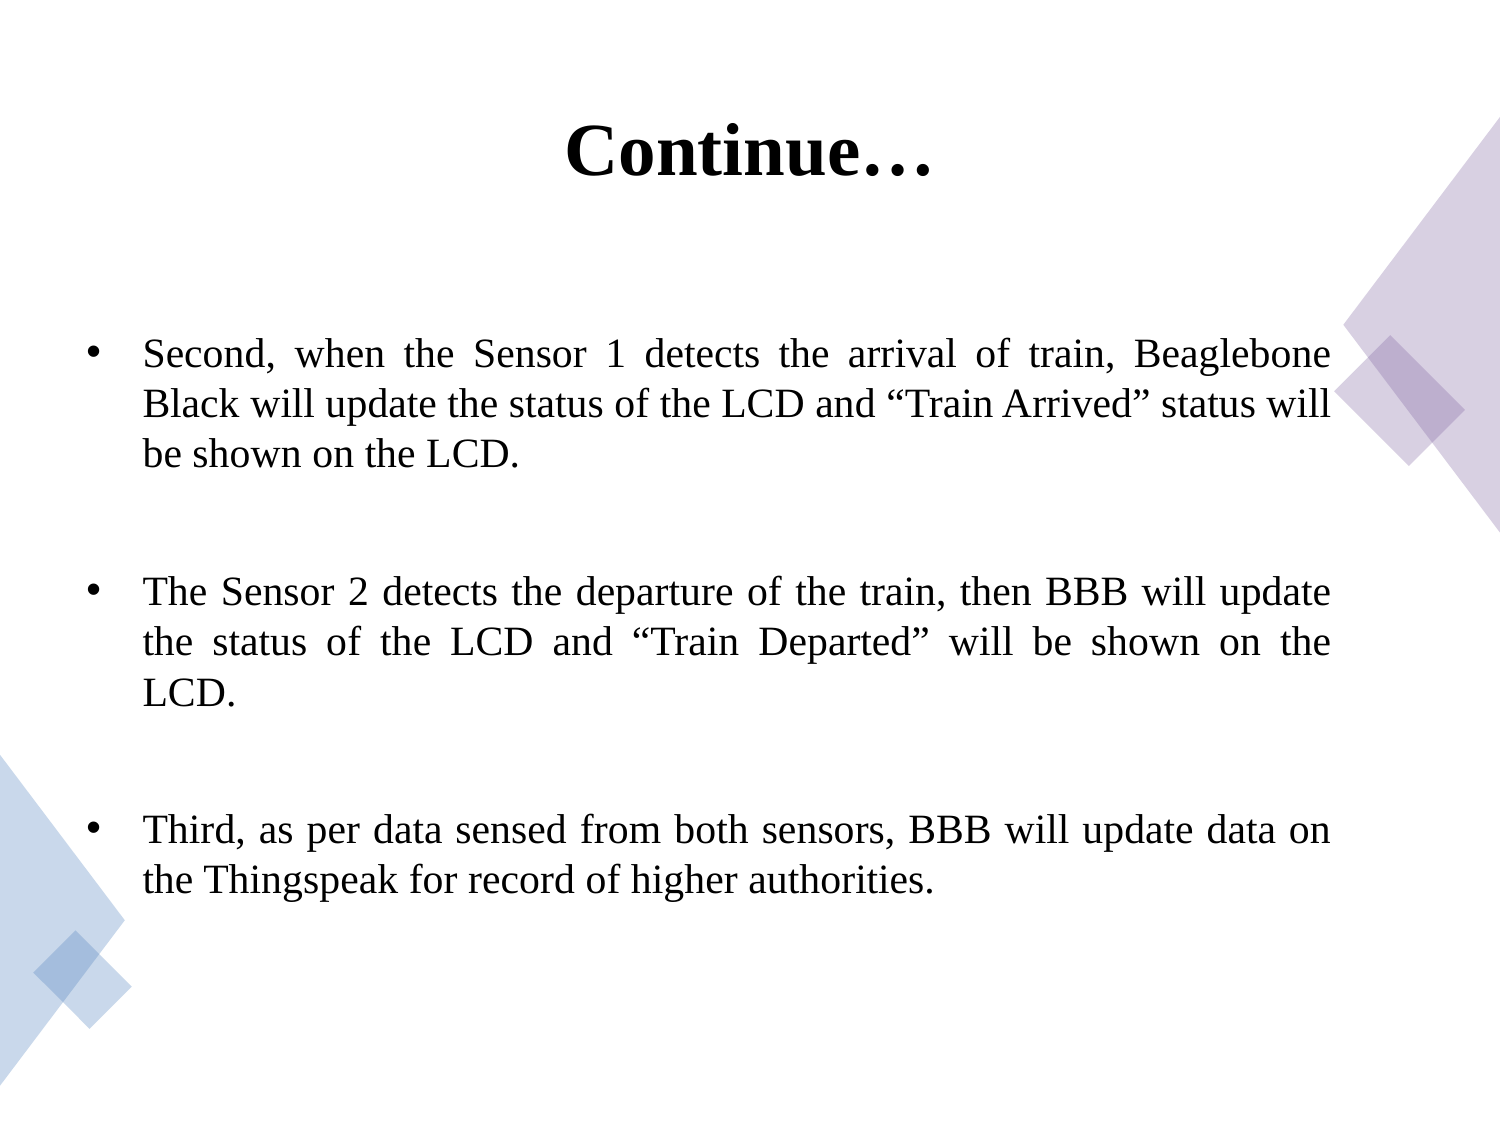

# Continue…

Second, when the Sensor 1 detects the arrival of train, Beaglebone Black will update the status of the LCD and “Train Arrived” status will be shown on the LCD.

The Sensor 2 detects the departure of the train, then BBB will update the status of the LCD and “Train Departed” will be shown on the LCD.

Third, as per data sensed from both sensors, BBB will update data on the Thingspeak for record of higher authorities.